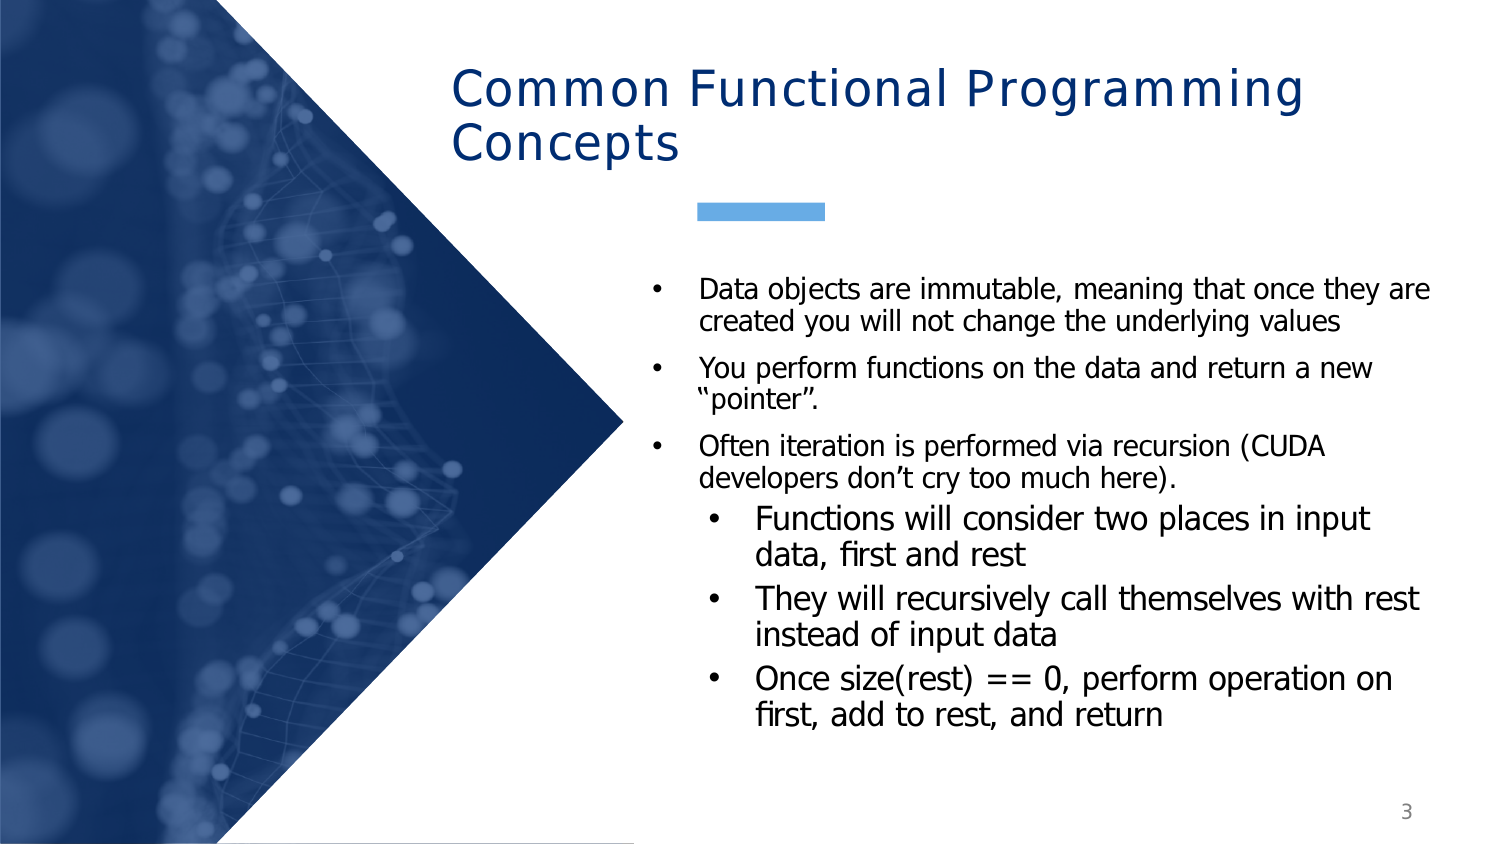

Common Functional Programming Concepts
Data objects are immutable, meaning that once they are created you will not change the underlying values
You perform functions on the data and return a new “pointer”.
Often iteration is performed via recursion (CUDA developers don’t cry too much here).
Functions will consider two places in input data, first and rest
They will recursively call themselves with rest instead of input data
Once size(rest) == 0, perform operation on first, add to rest, and return